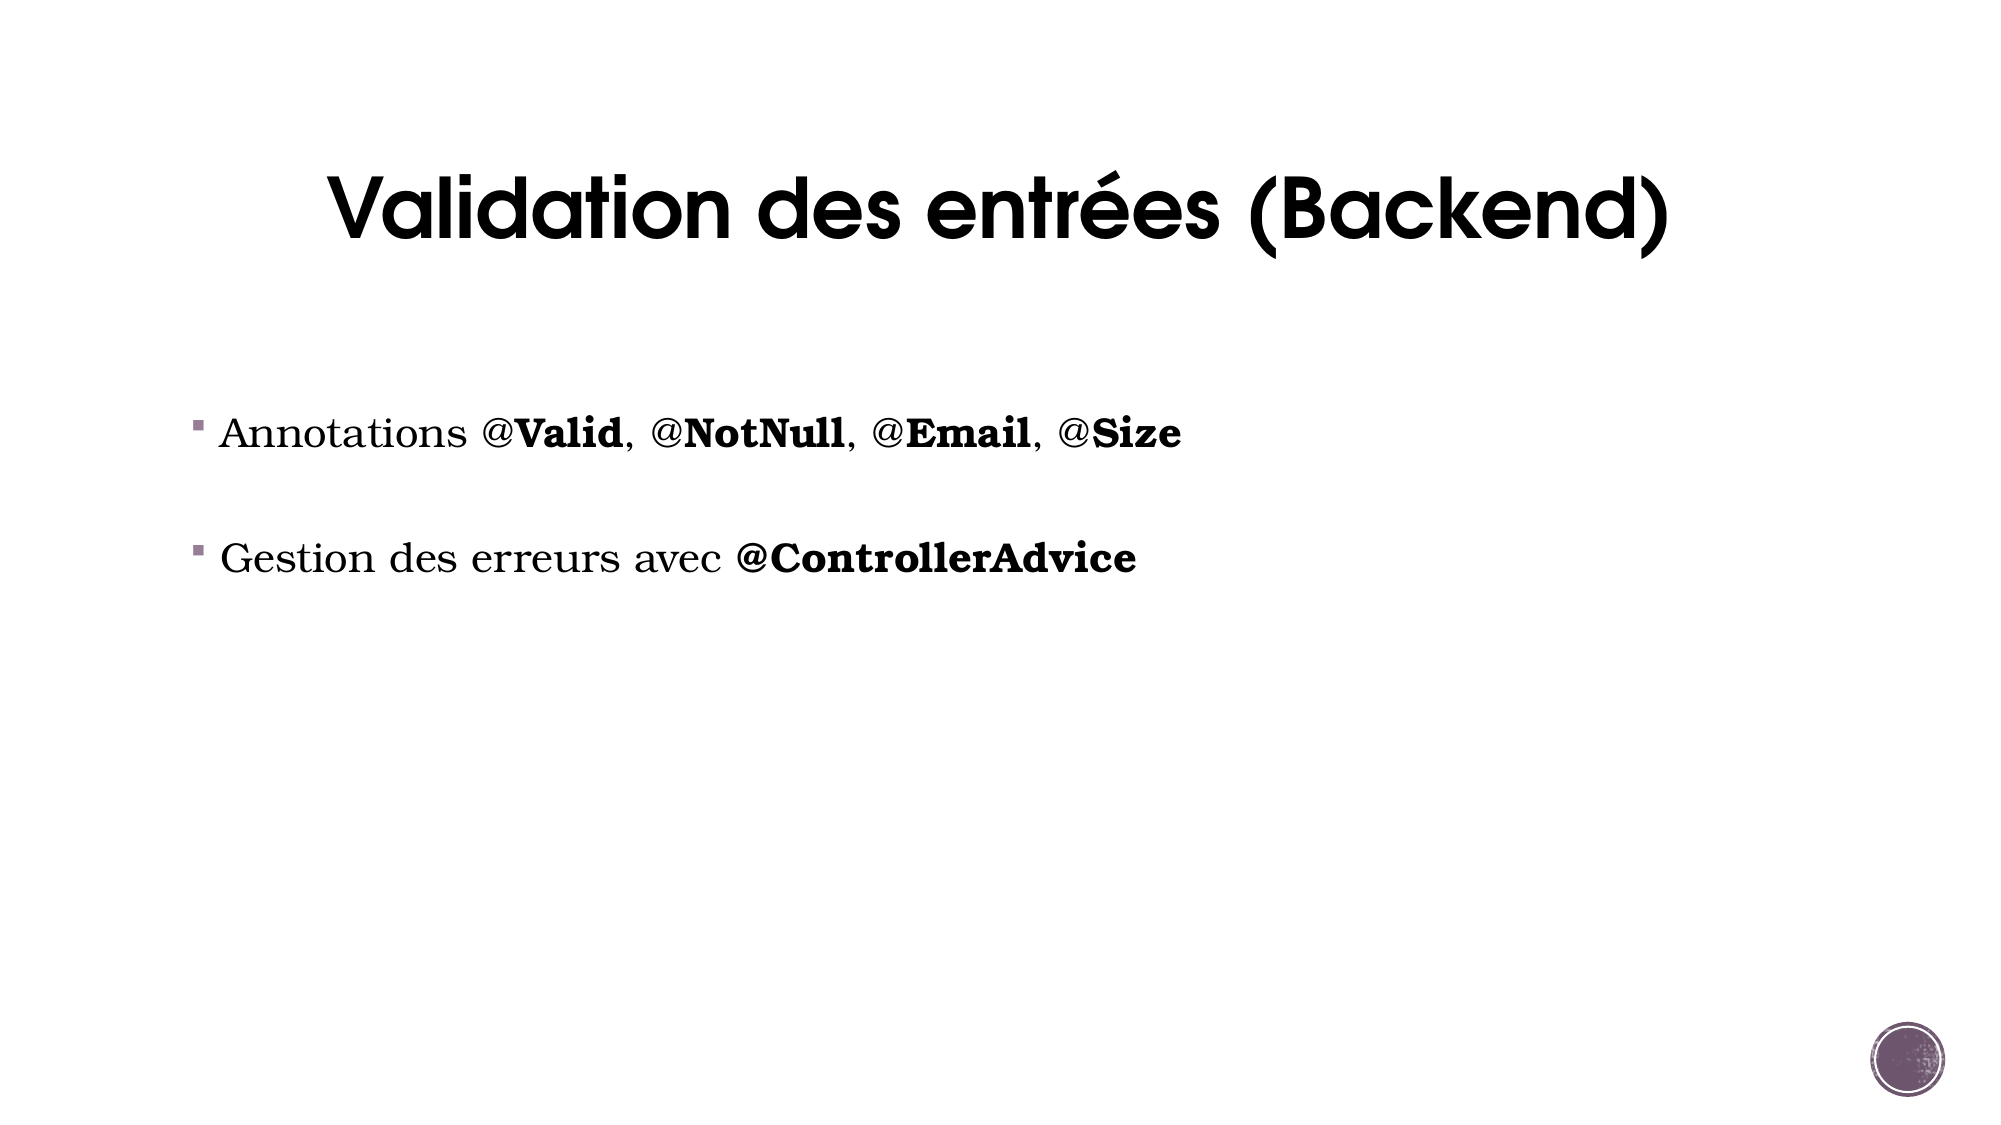

# Validation des entrées (Backend)
Annotations @Valid, @NotNull, @Email, @Size
Gestion des erreurs avec @ControllerAdvice